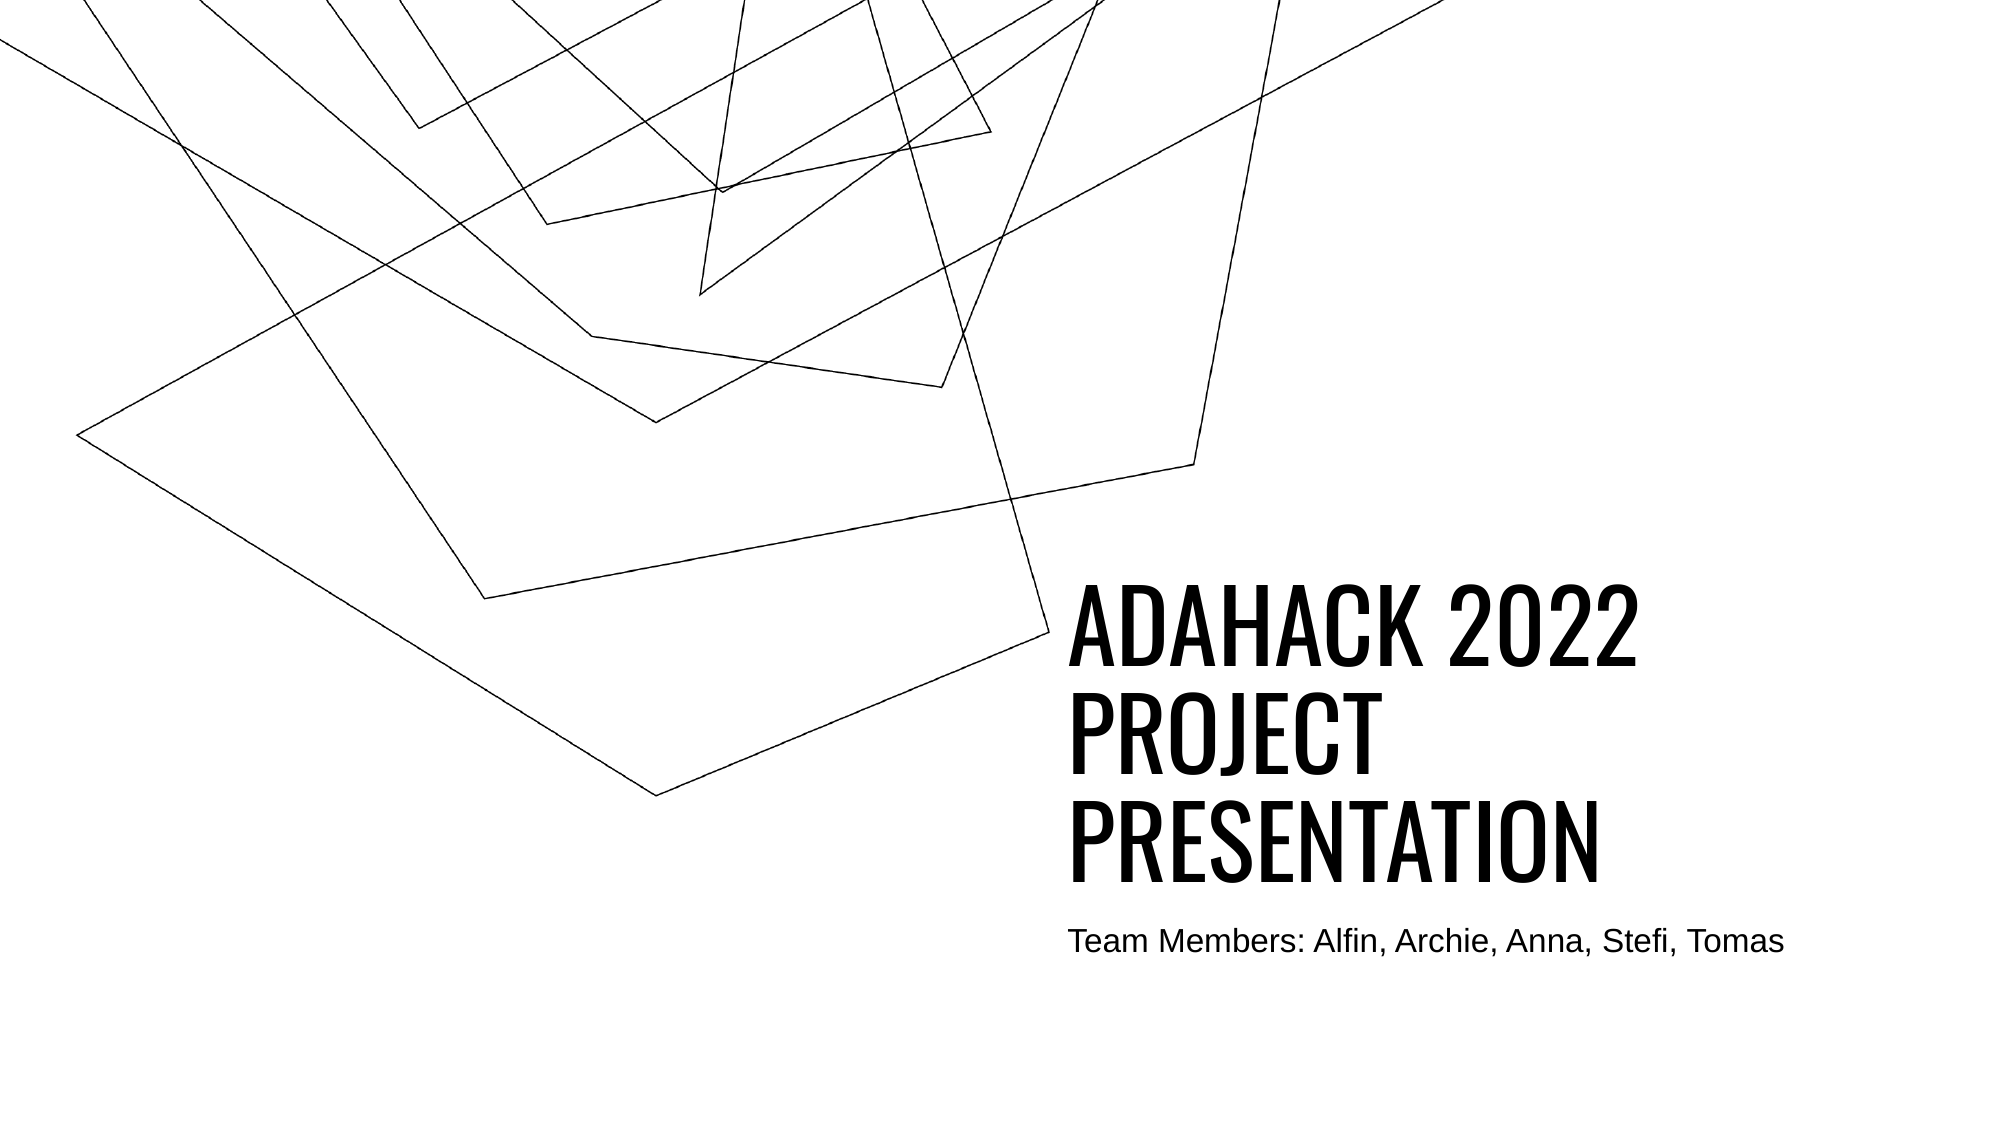

# ADAHACK 2022 PROJECT PRESENTATION
Team Members: Alfin, Archie, Anna, Stefi, Tomas